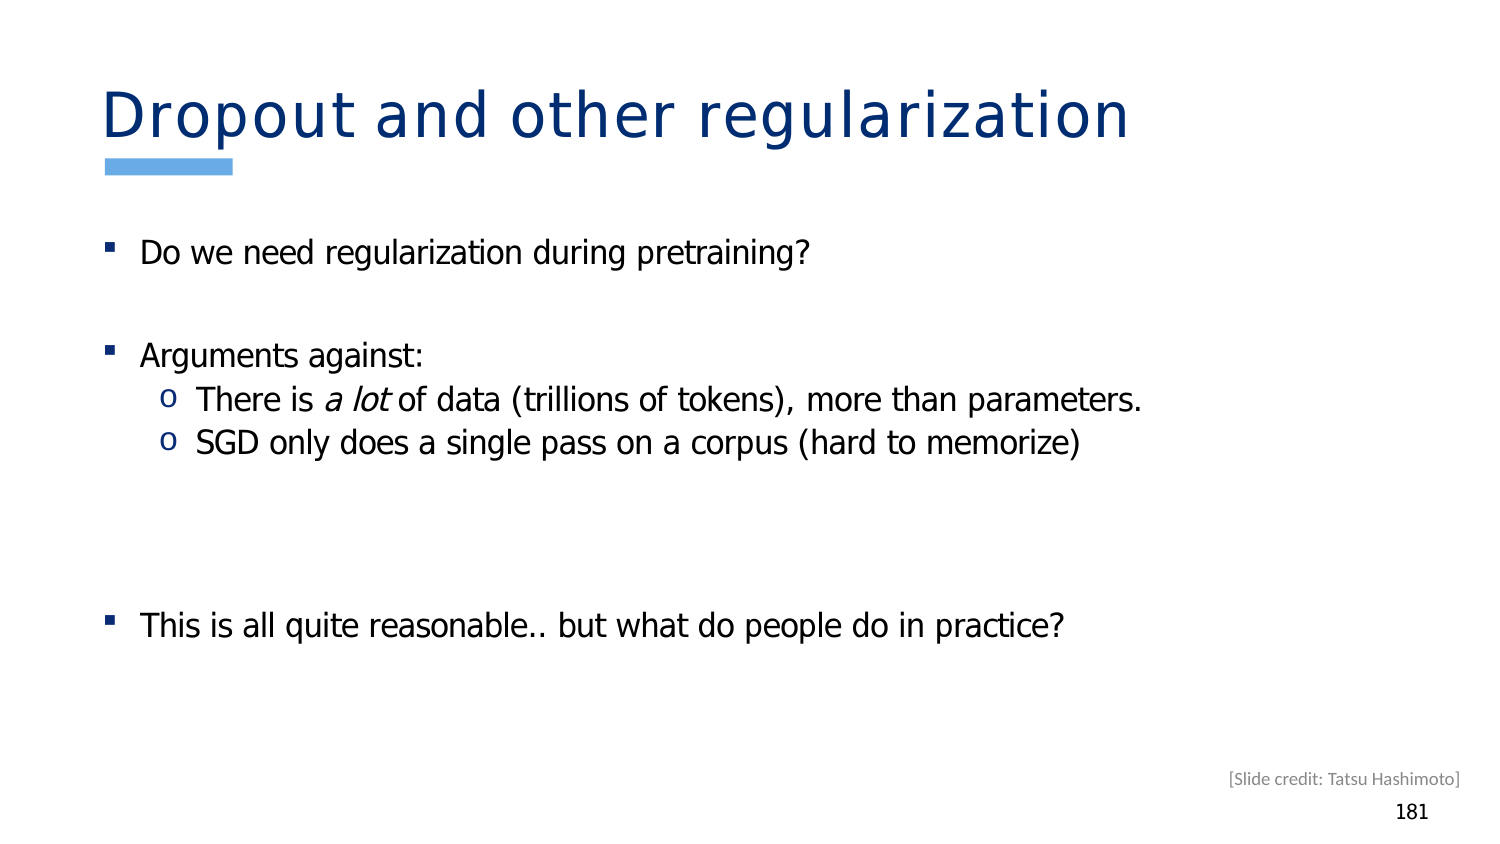

# Dropout and other regularization
Do we need regularization during pretraining?

Arguments against:
There is a lot of data (trillions of tokens), more than parameters.
SGD only does a single pass on a corpus (hard to memorize)

This is all quite reasonable.. but what do people do in practice?
[Slide credit: Tatsu Hashimoto]